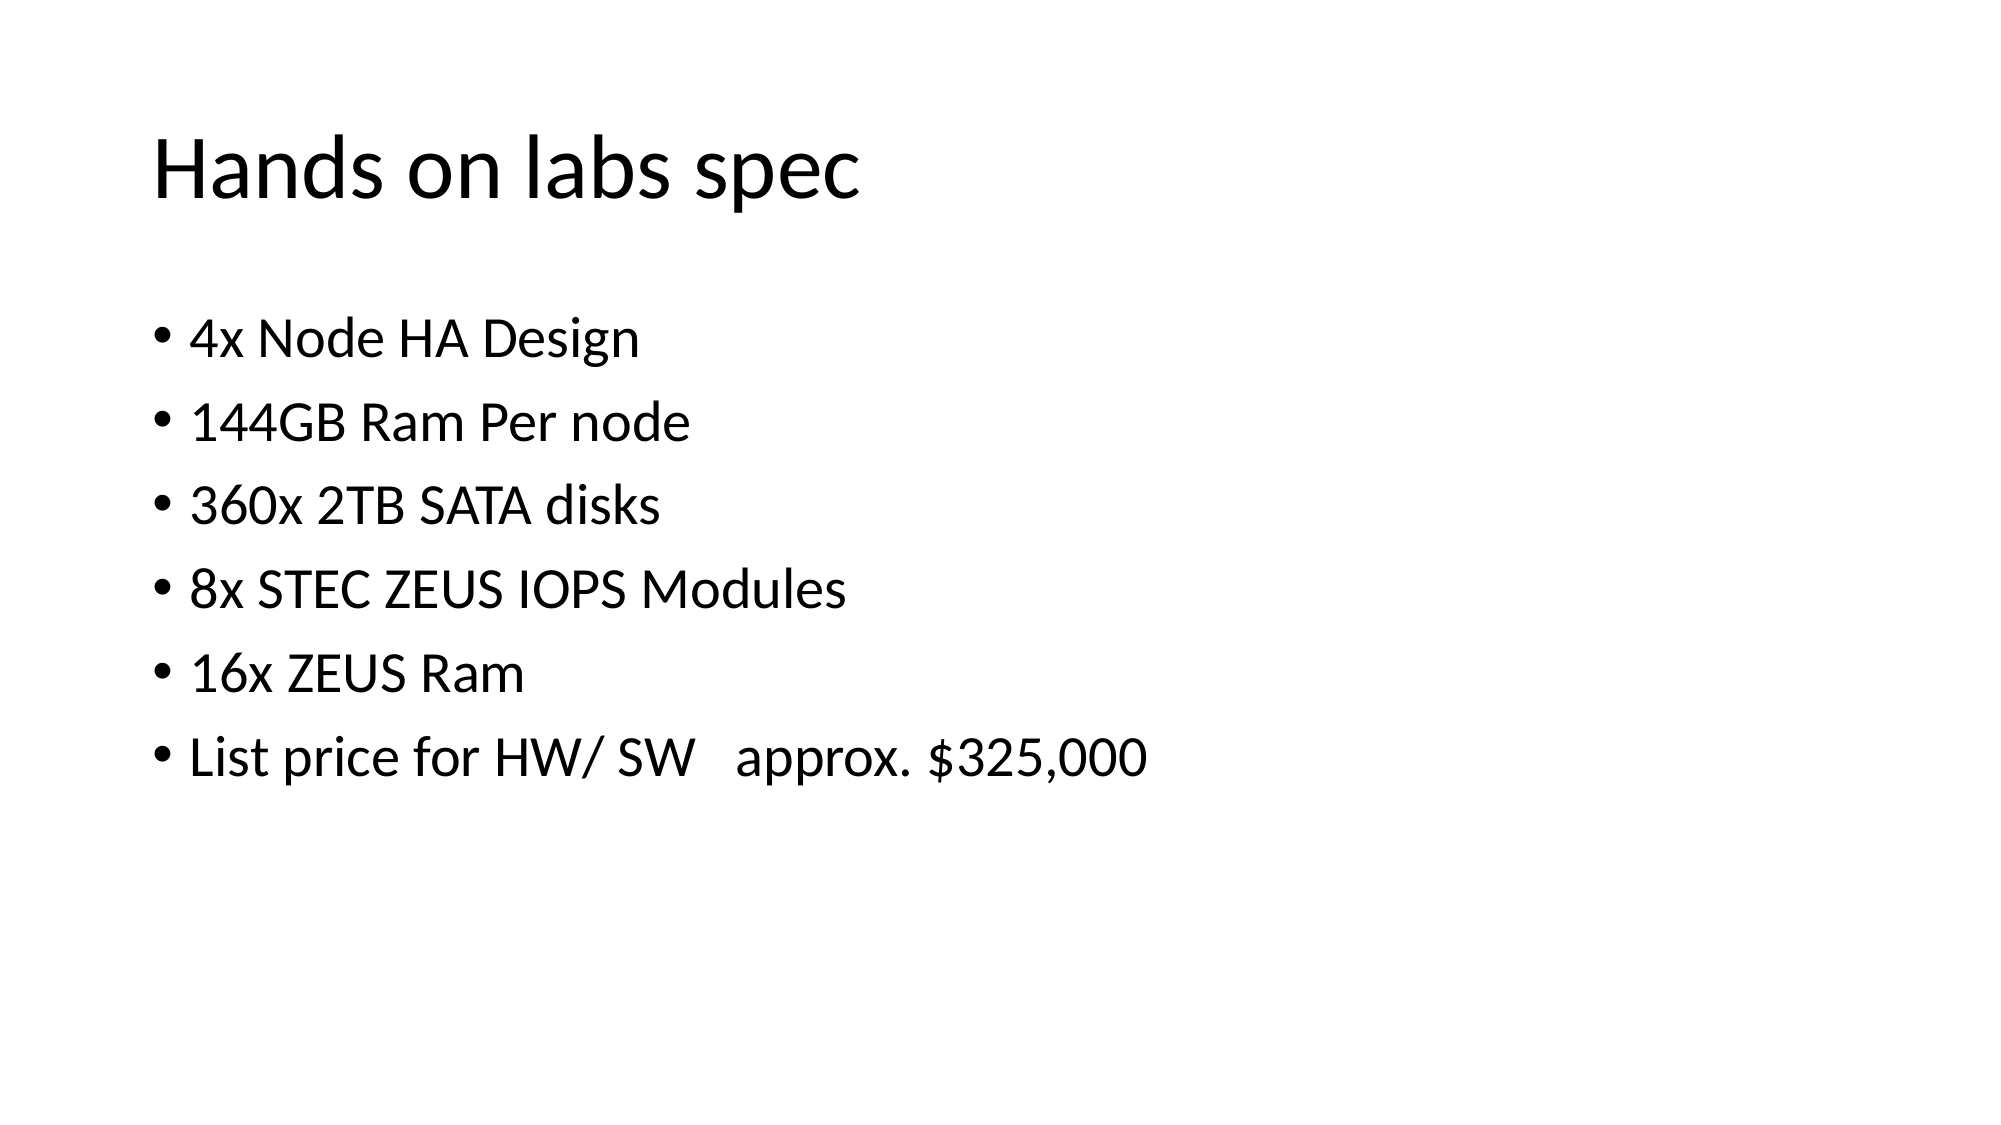

# Hands on labs spec
4x Node HA Design
144GB Ram Per node
360x 2TB SATA disks
8x STEC ZEUS IOPS Modules
16x ZEUS Ram
List price for HW/ SW   approx. $325,000